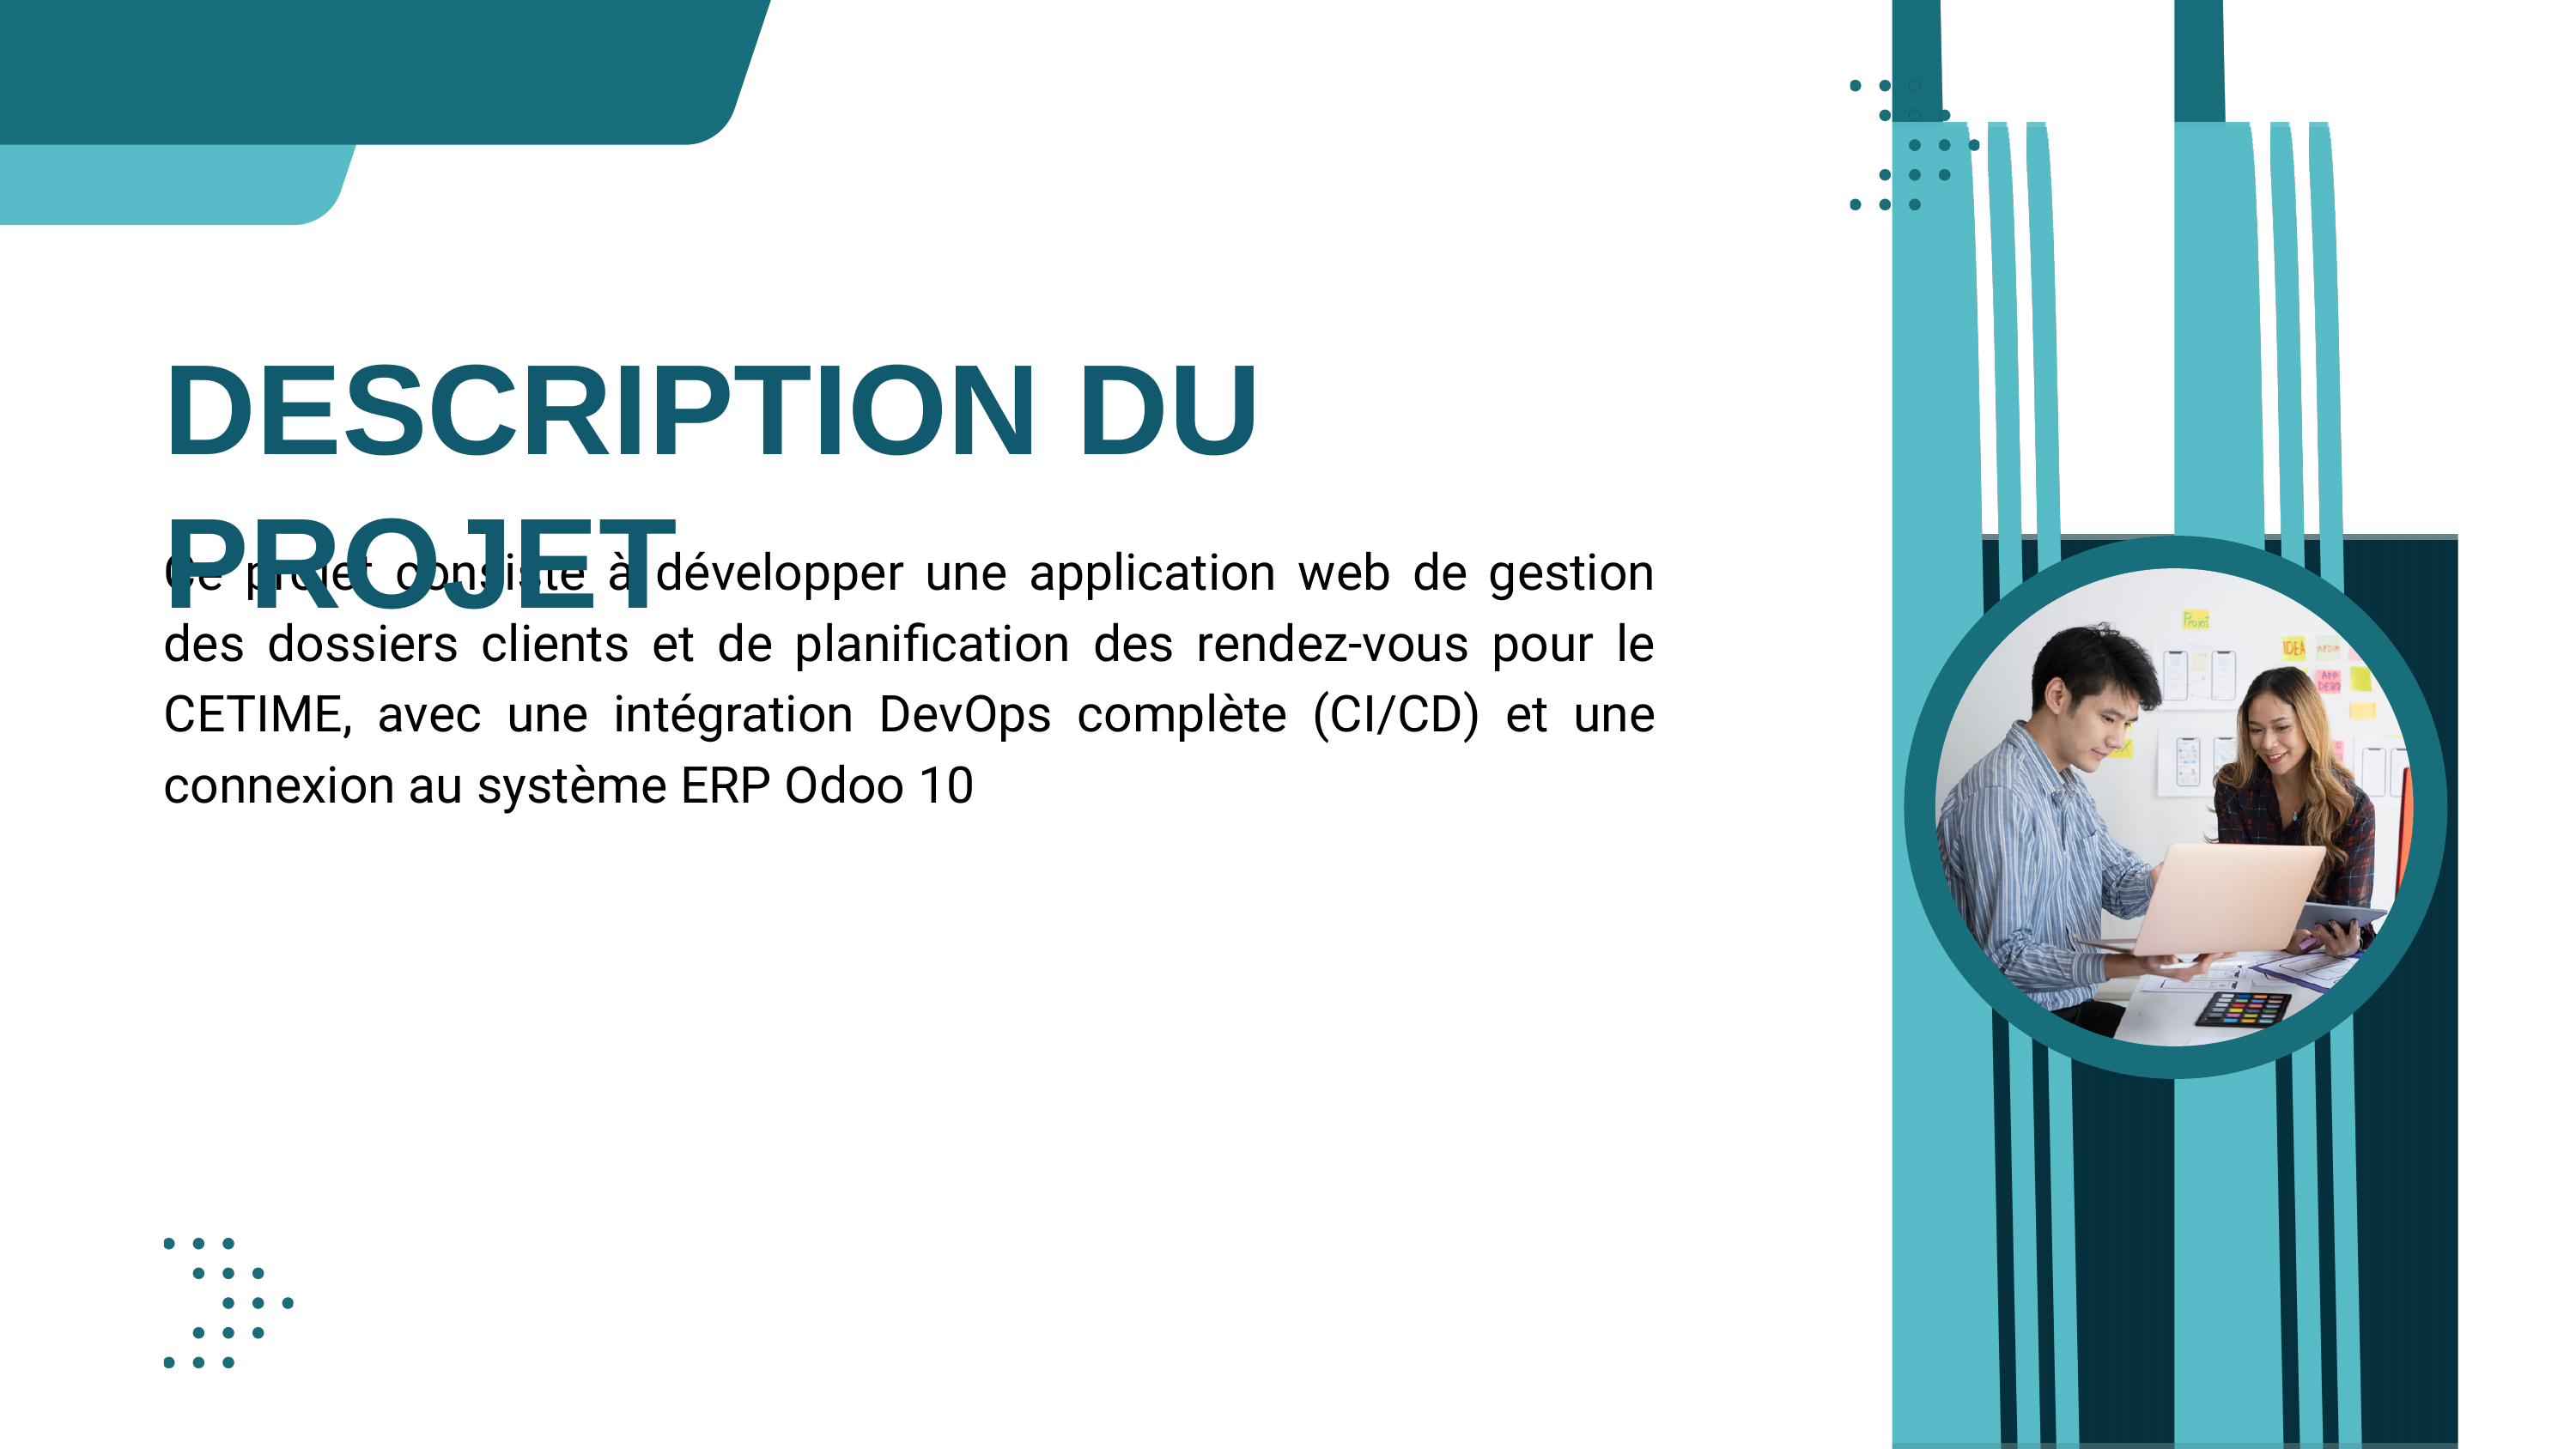

DESCRIPTION DU PROJET
Ce projet consiste à développer une application web de gestion des dossiers clients et de planification des rendez-vous pour le CETIME, avec une intégration DevOps complète (CI/CD) et une connexion au système ERP Odoo 10